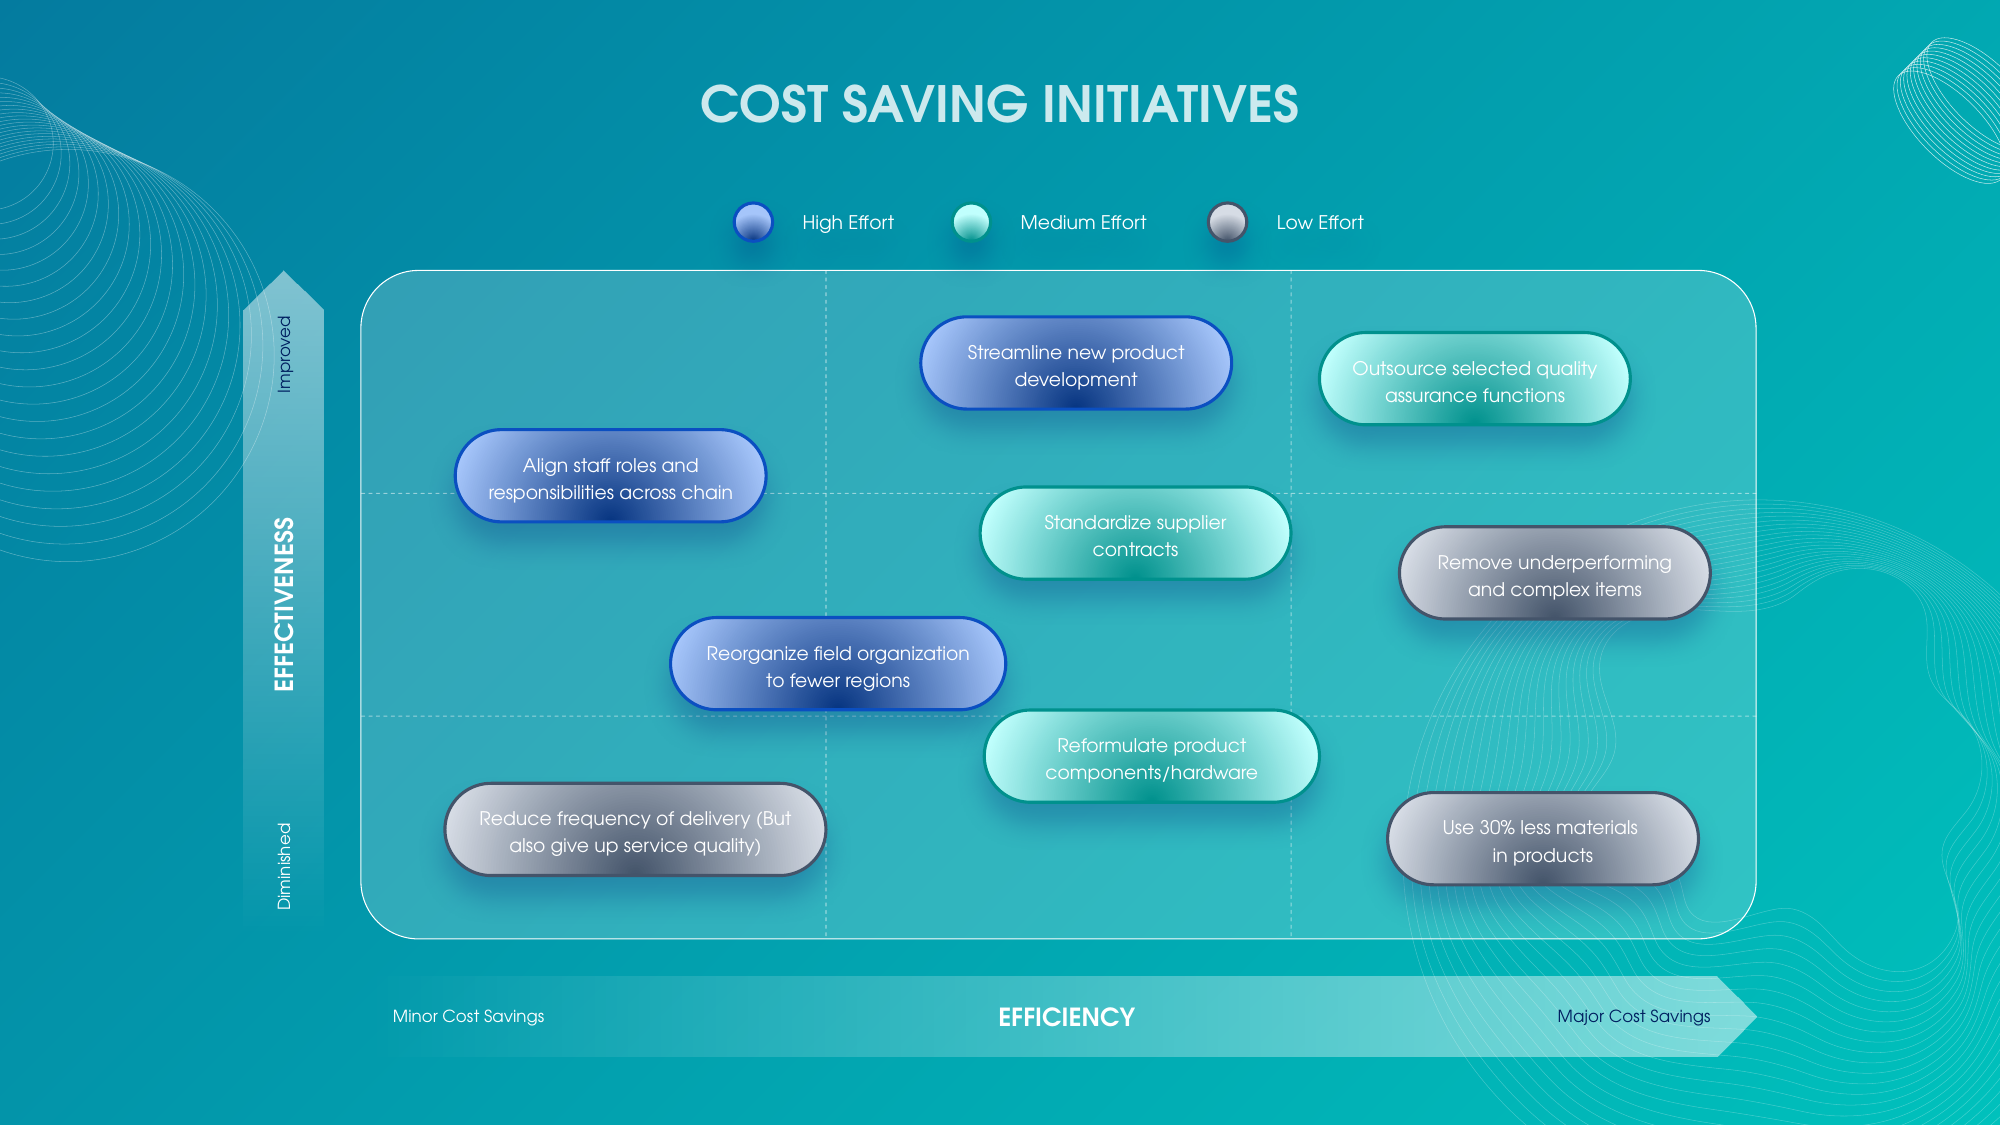

COST SAVING INITIATIVES
High Effort

Medium Effort

Low Effort

Improved
EFFECTIVENESS
Diminished

Streamline new product development
Outsource selected quality assurance functions
Align staff roles and responsibilities across chain
Standardize supplier contracts

Remove underperforming and complex items
Reorganize field organization to fewer regions
Reformulate product components/hardware
Reduce frequency of delivery (But also give up service quality)
Use 30% less materials
in products

EFFICIENCY
Minor Cost Savings
Major Cost Savings